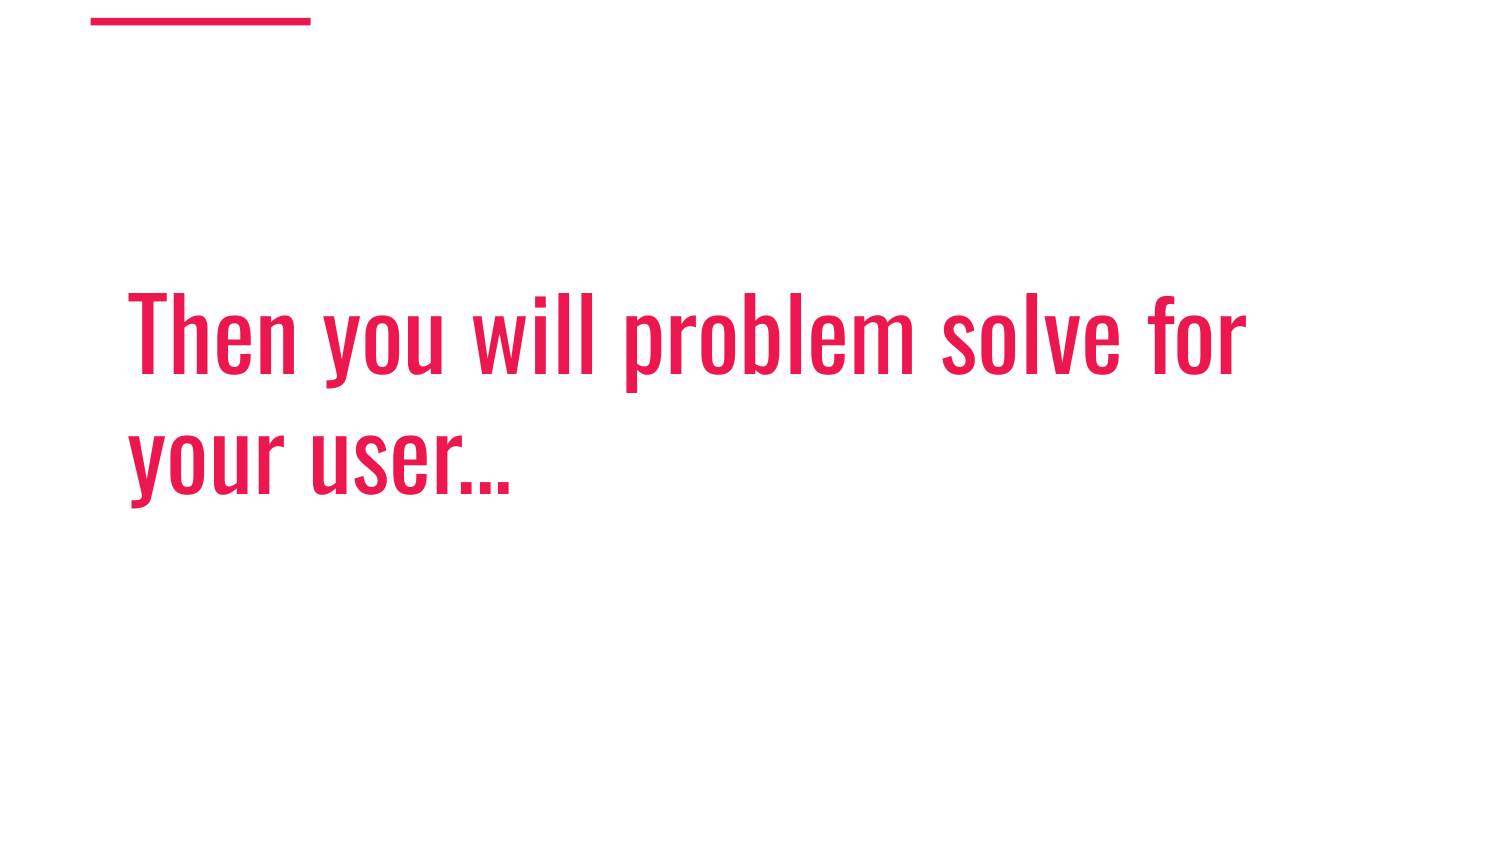

# Then you will problem solve for your user...